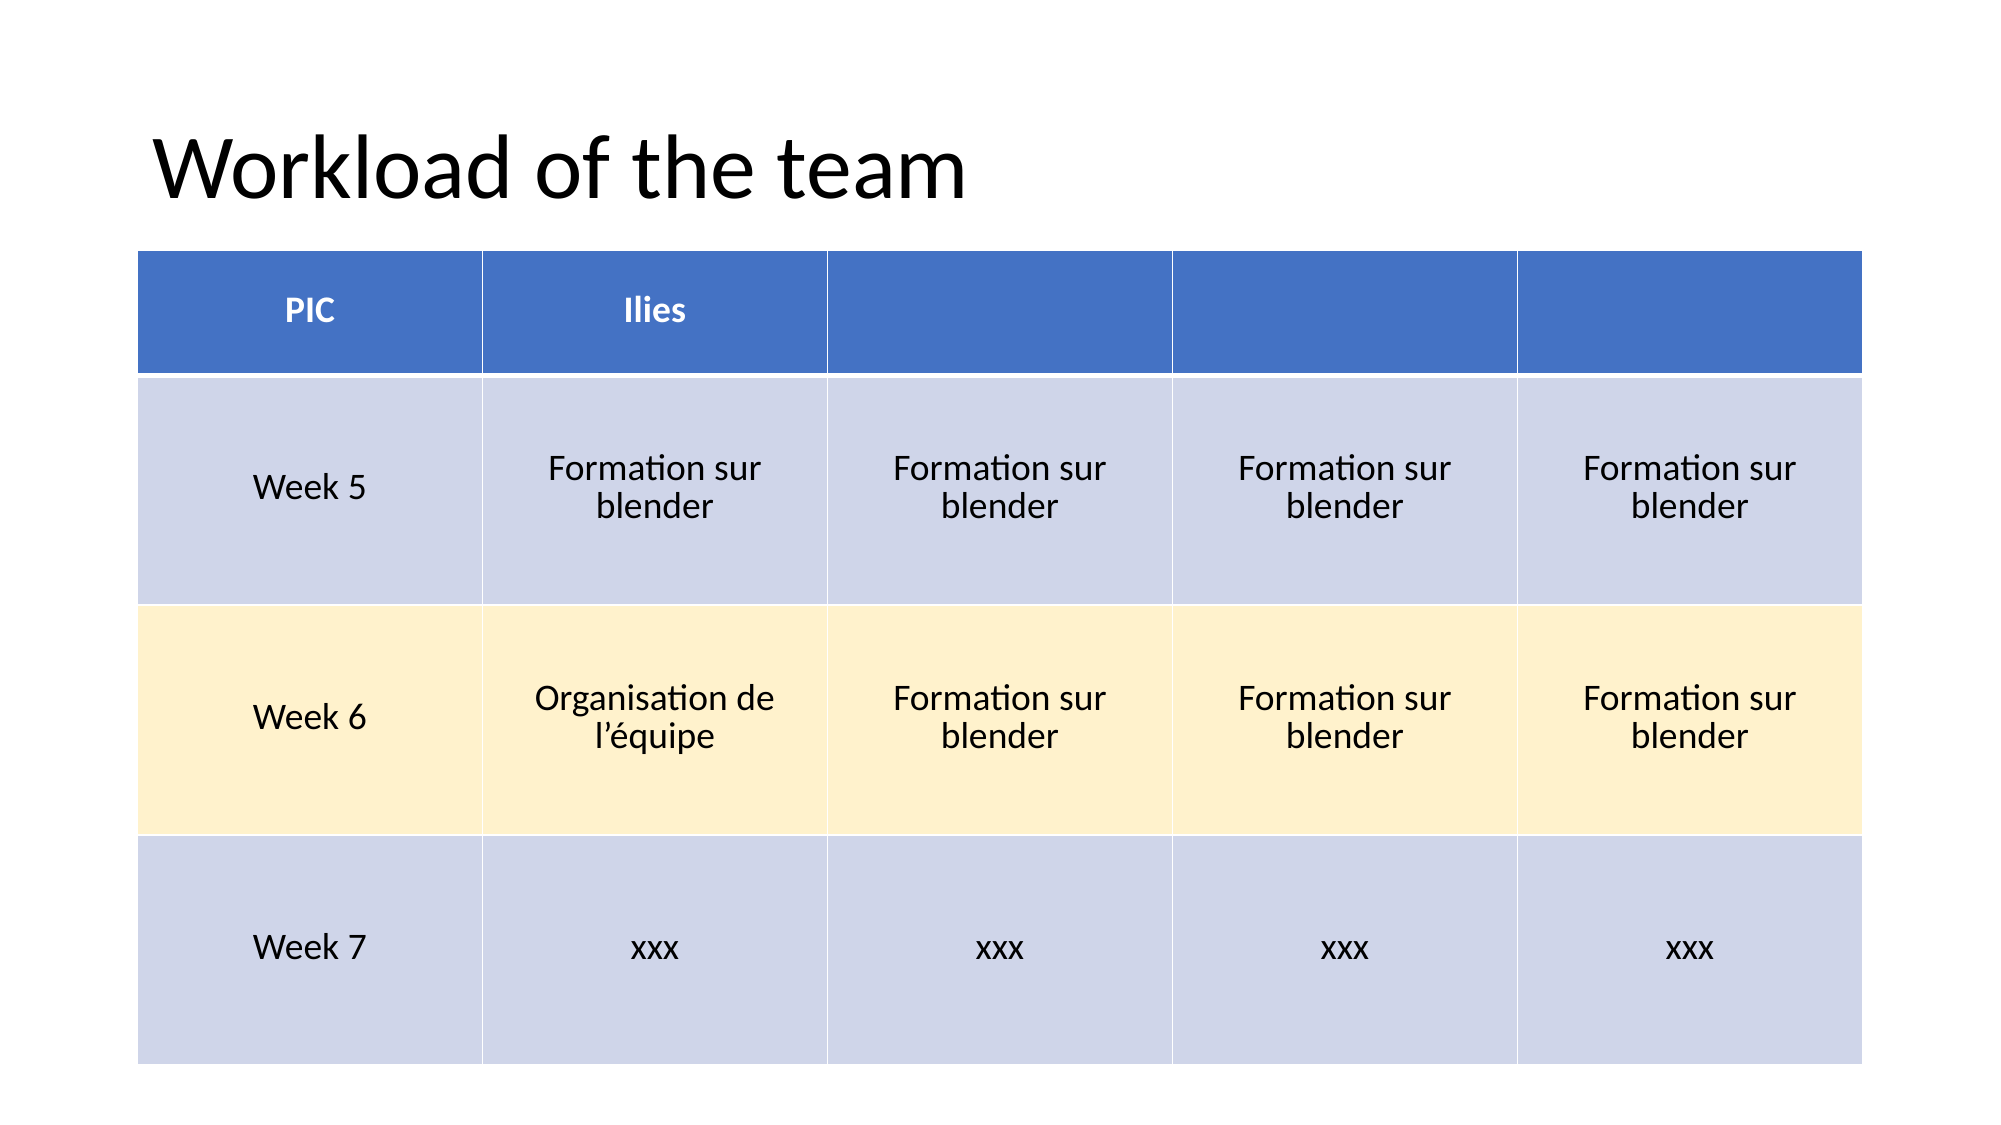

# Workload of the team
| PIC | Ilies |  |  |  |
| --- | --- | --- | --- | --- |
| Week 5 | Formation sur blender | Formation sur blender | Formation sur blender | Formation sur blender |
| Week 6 | Organisation de l’équipe | Formation sur blender | Formation sur blender | Formation sur blender |
| Week 7 | xxx | xxx | xxx | xxx |